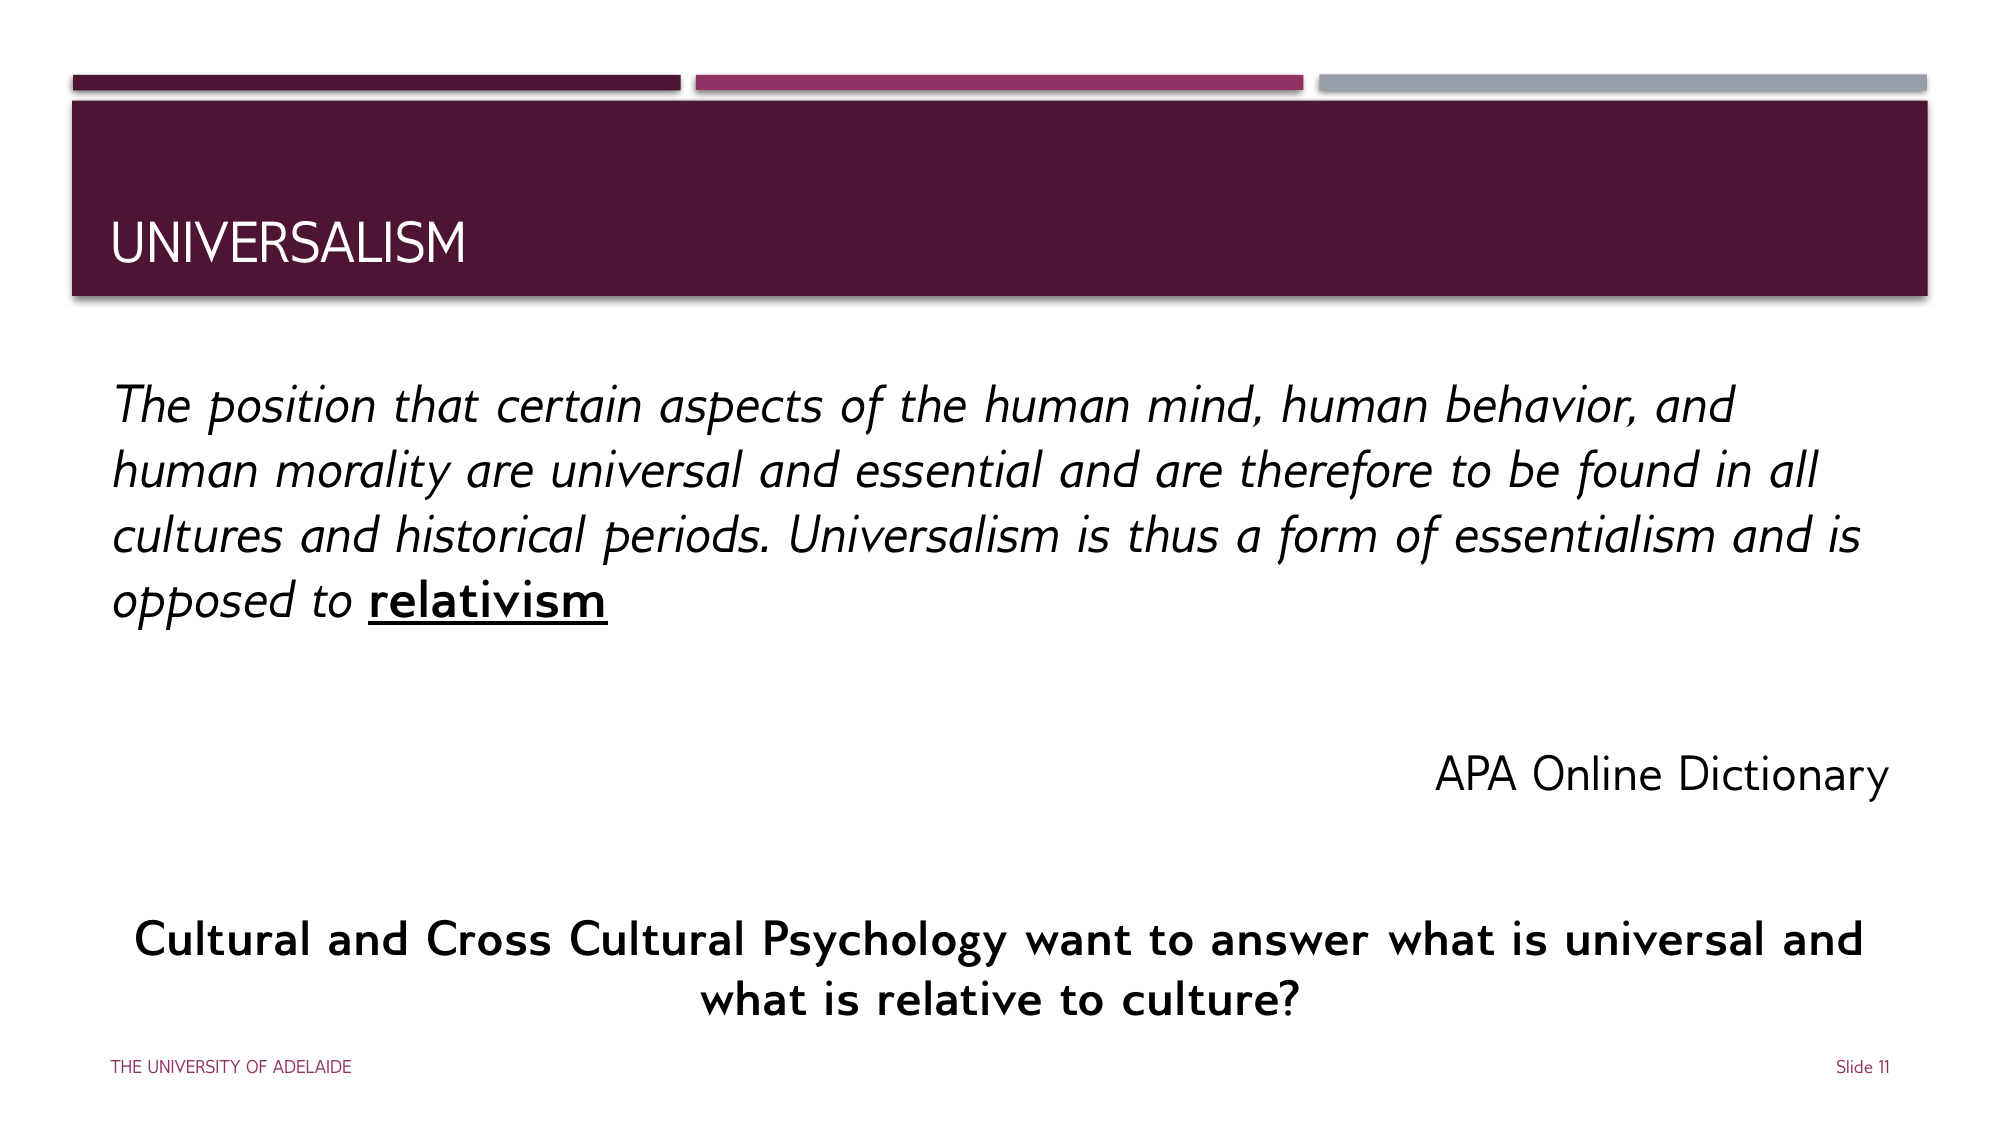

# Universalism
The position that certain aspects of the human mind, human behavior, and human morality are universal and essential and are therefore to be found in all cultures and historical periods. Universalism is thus a form of essentialism and is opposed to relativism

APA Online Dictionary

Cultural and Cross Cultural Psychology want to answer what is universal and what is relative to culture?
The University of Adelaide
Slide 11